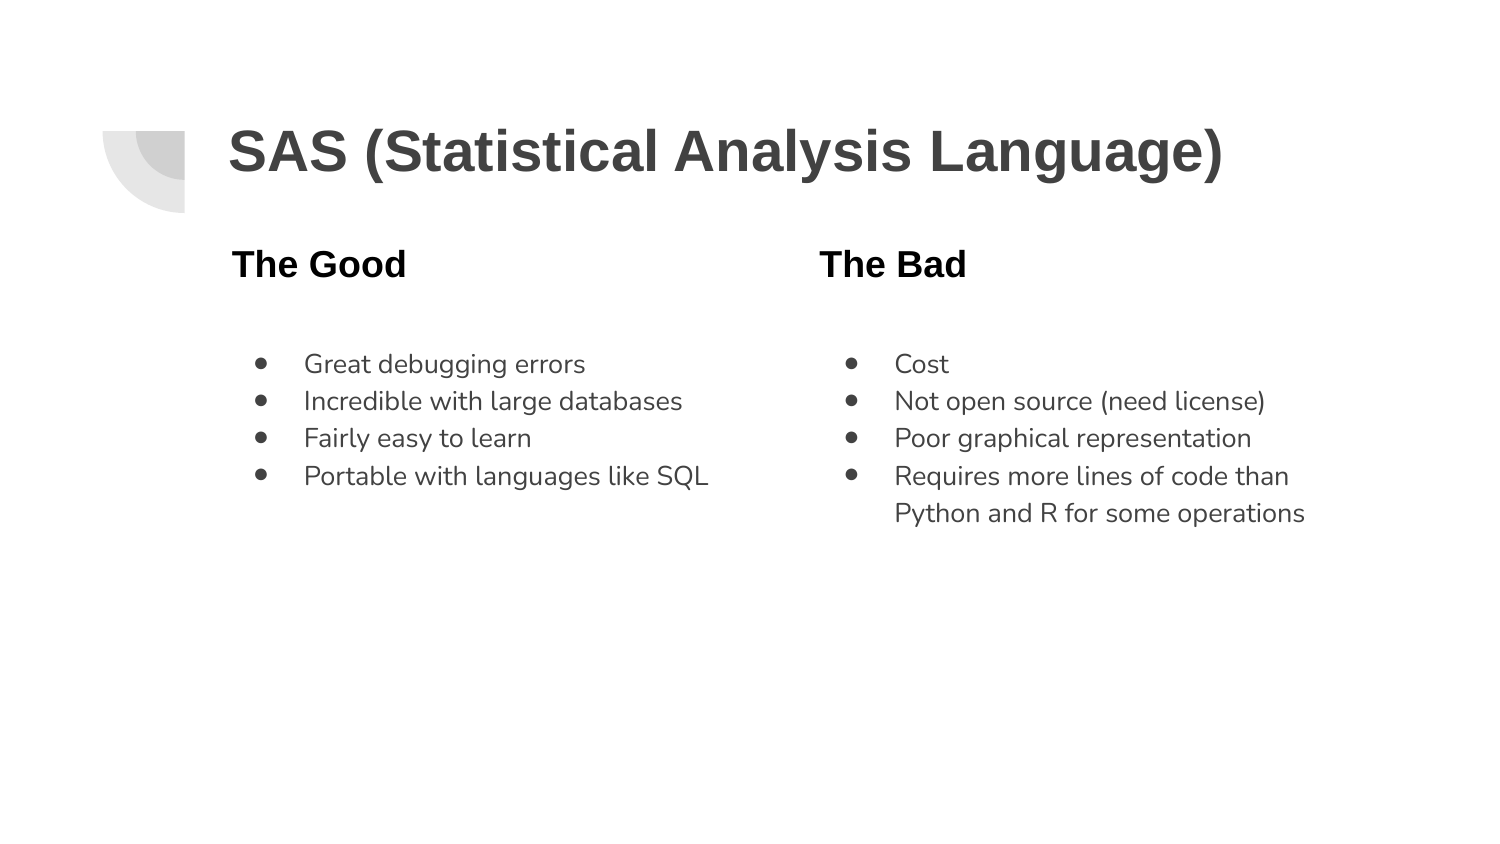

# SAS (Statistical Analysis Language)
The Good
The Bad
Great debugging errors
Incredible with large databases
Fairly easy to learn
Portable with languages like SQL
Cost
Not open source (need license)
Poor graphical representation
Requires more lines of code than Python and R for some operations